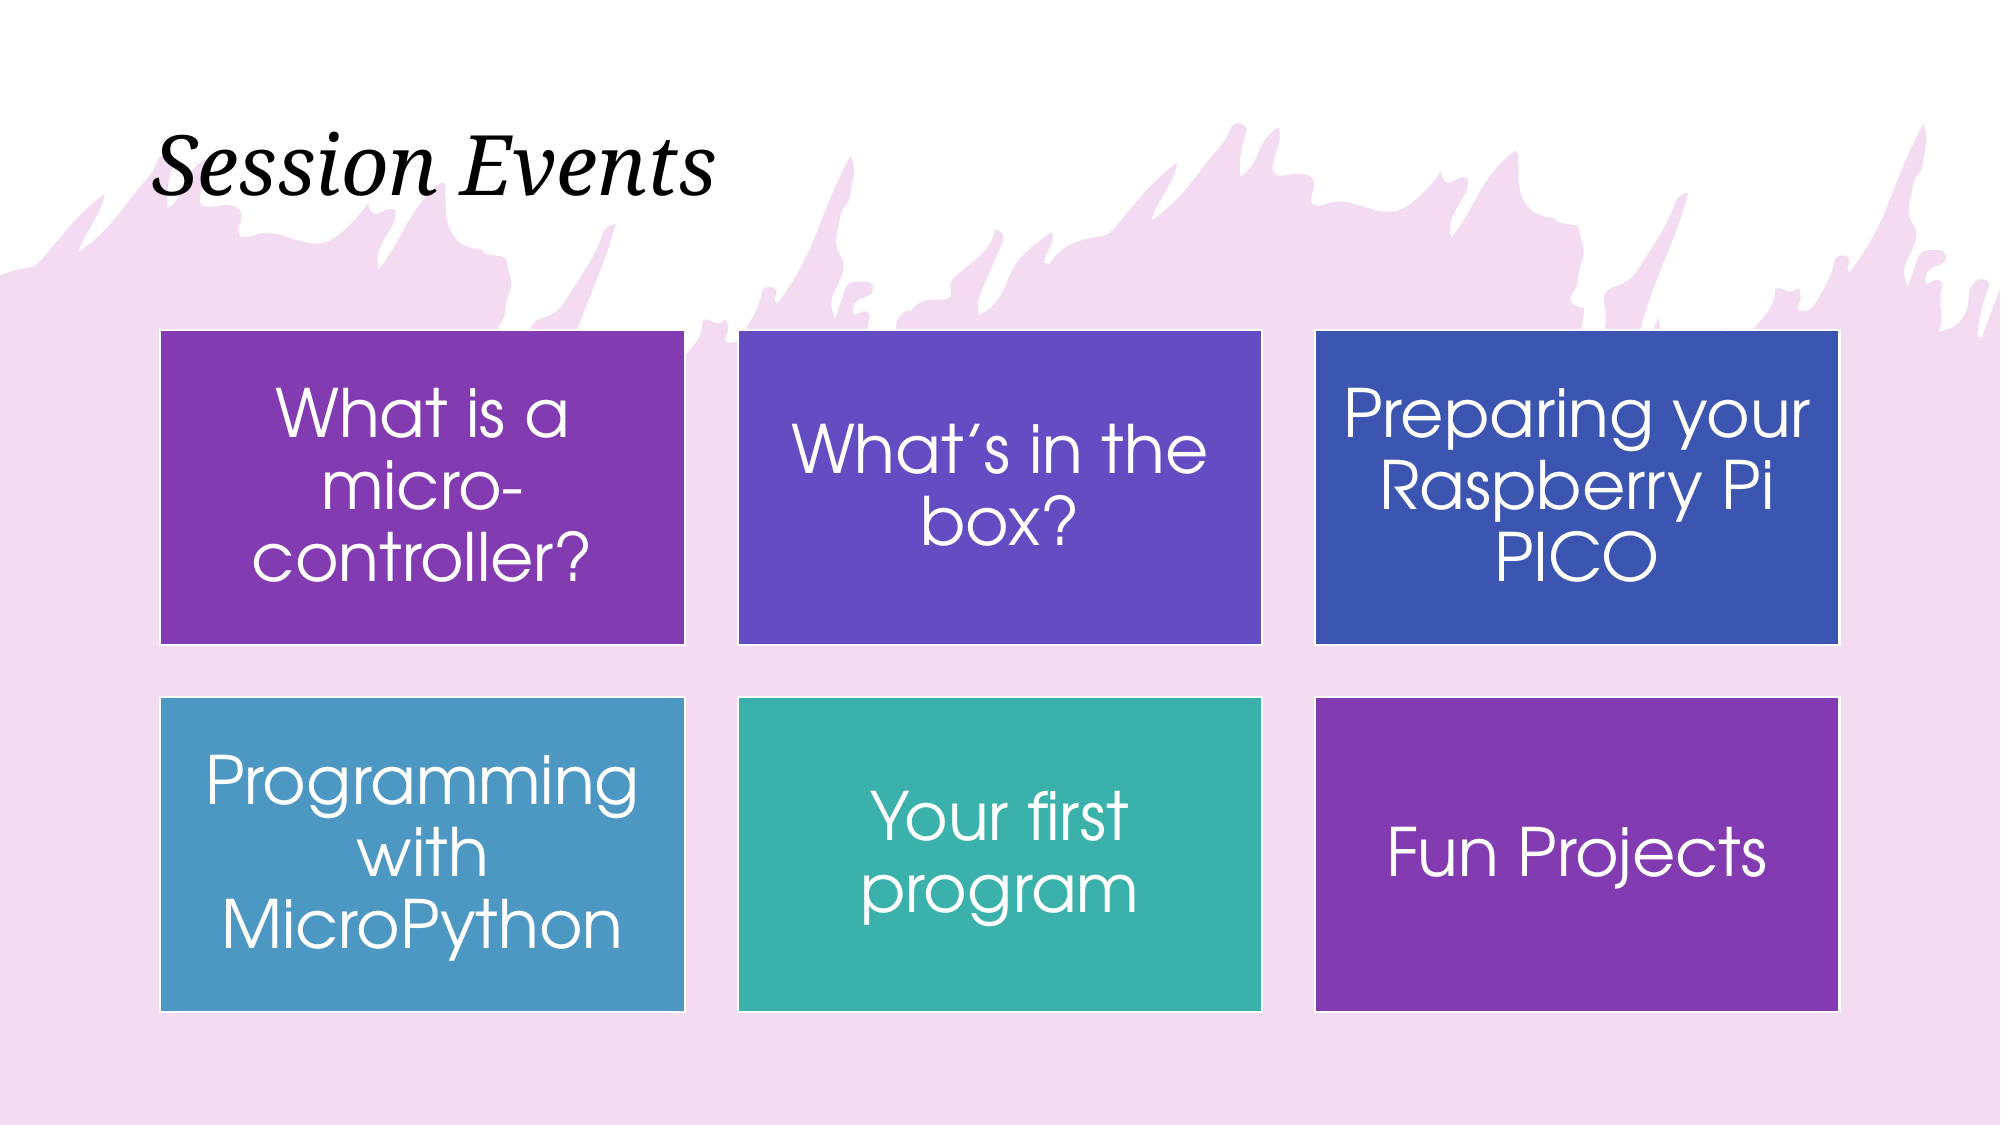

# Session Events

What is a micro-controller?
What’s in the box?
Preparing your Raspberry Pi PICO
Programming with MicroPython
Your first program
Fun Projects